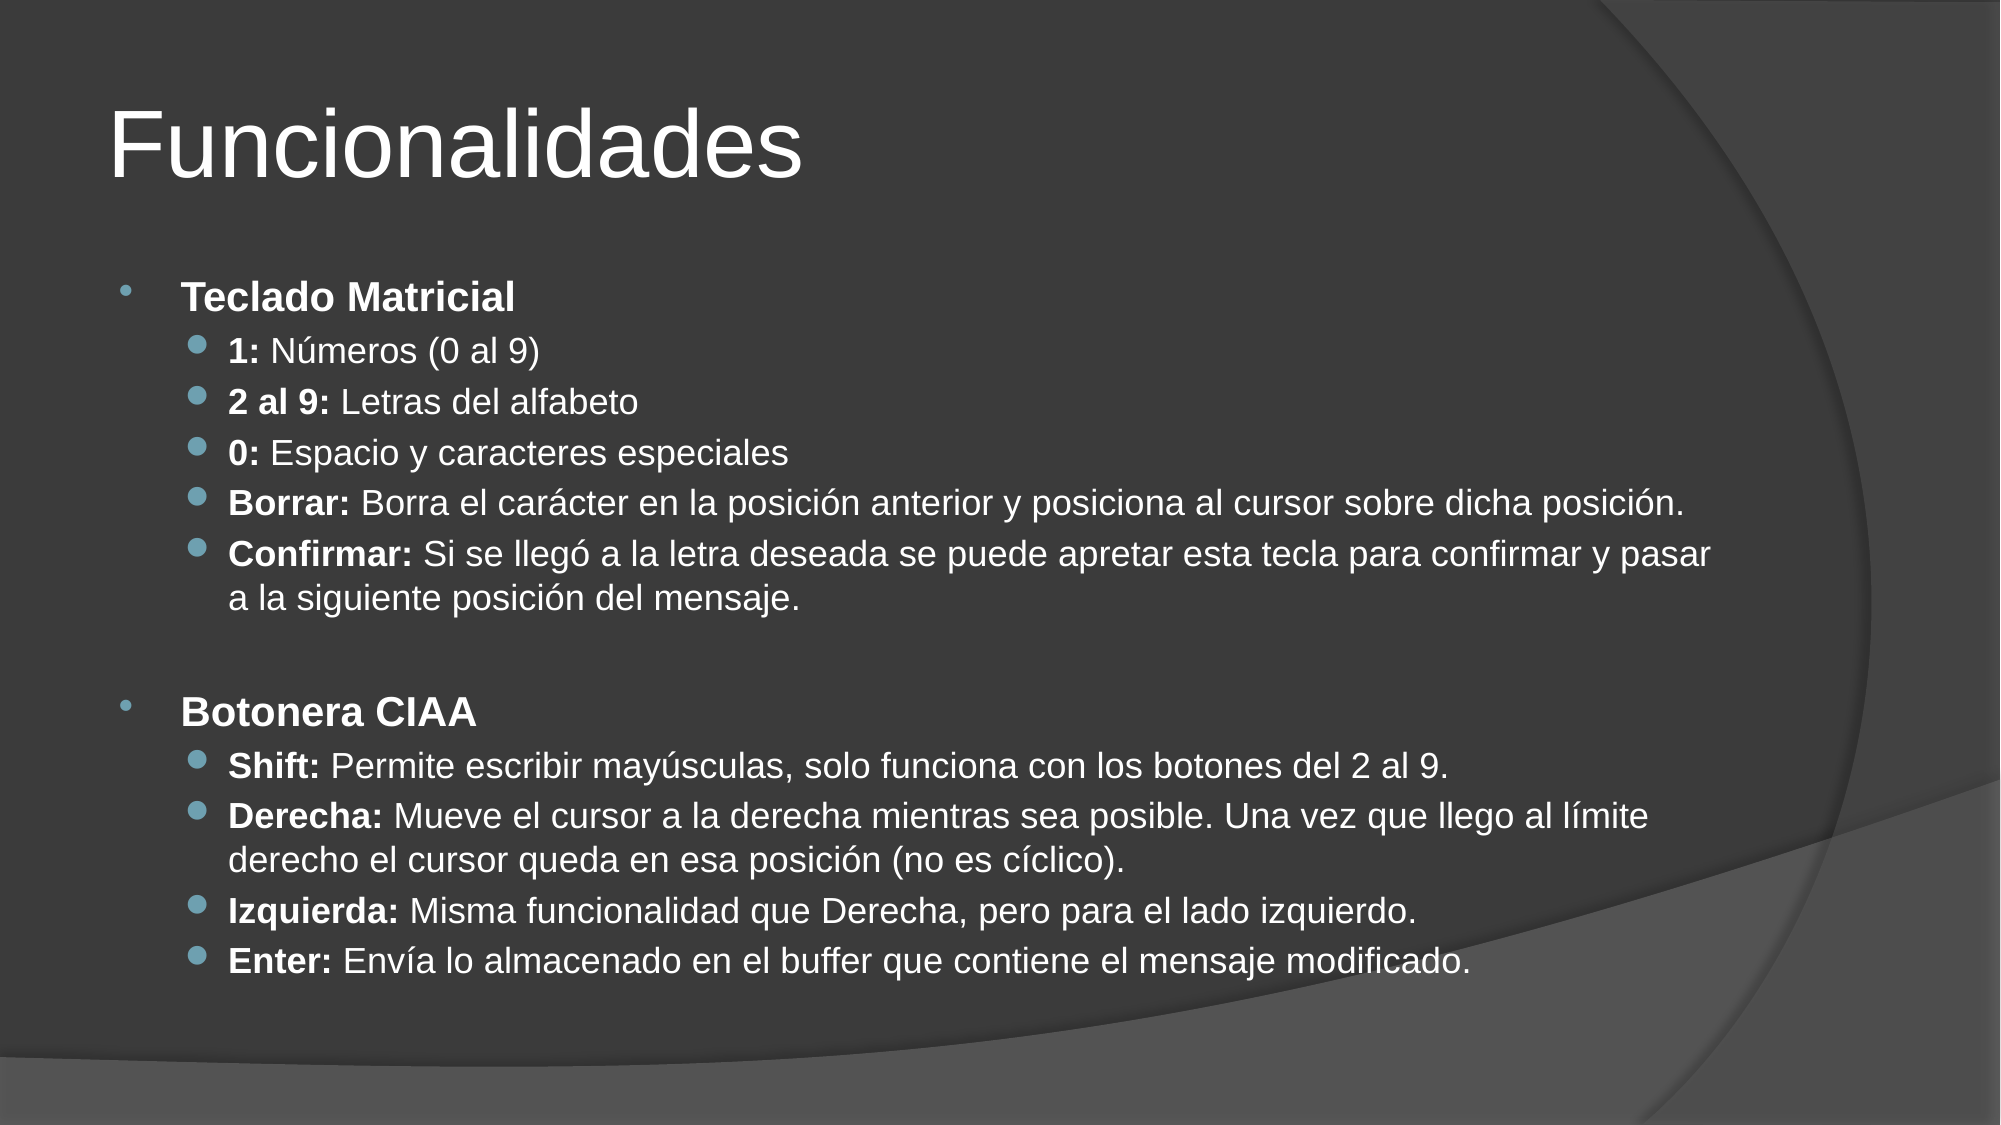

# Funcionalidades
Teclado Matricial
1: Números (0 al 9)
2 al 9: Letras del alfabeto
0: Espacio y caracteres especiales
Borrar: Borra el carácter en la posición anterior y posiciona al cursor sobre dicha posición.
Confirmar: Si se llegó a la letra deseada se puede apretar esta tecla para confirmar y pasar a la siguiente posición del mensaje.

Botonera CIAA
Shift: Permite escribir mayúsculas, solo funciona con los botones del 2 al 9.
Derecha: Mueve el cursor a la derecha mientras sea posible. Una vez que llego al límite derecho el cursor queda en esa posición (no es cíclico).
Izquierda: Misma funcionalidad que Derecha, pero para el lado izquierdo.
Enter: Envía lo almacenado en el buffer que contiene el mensaje modificado.